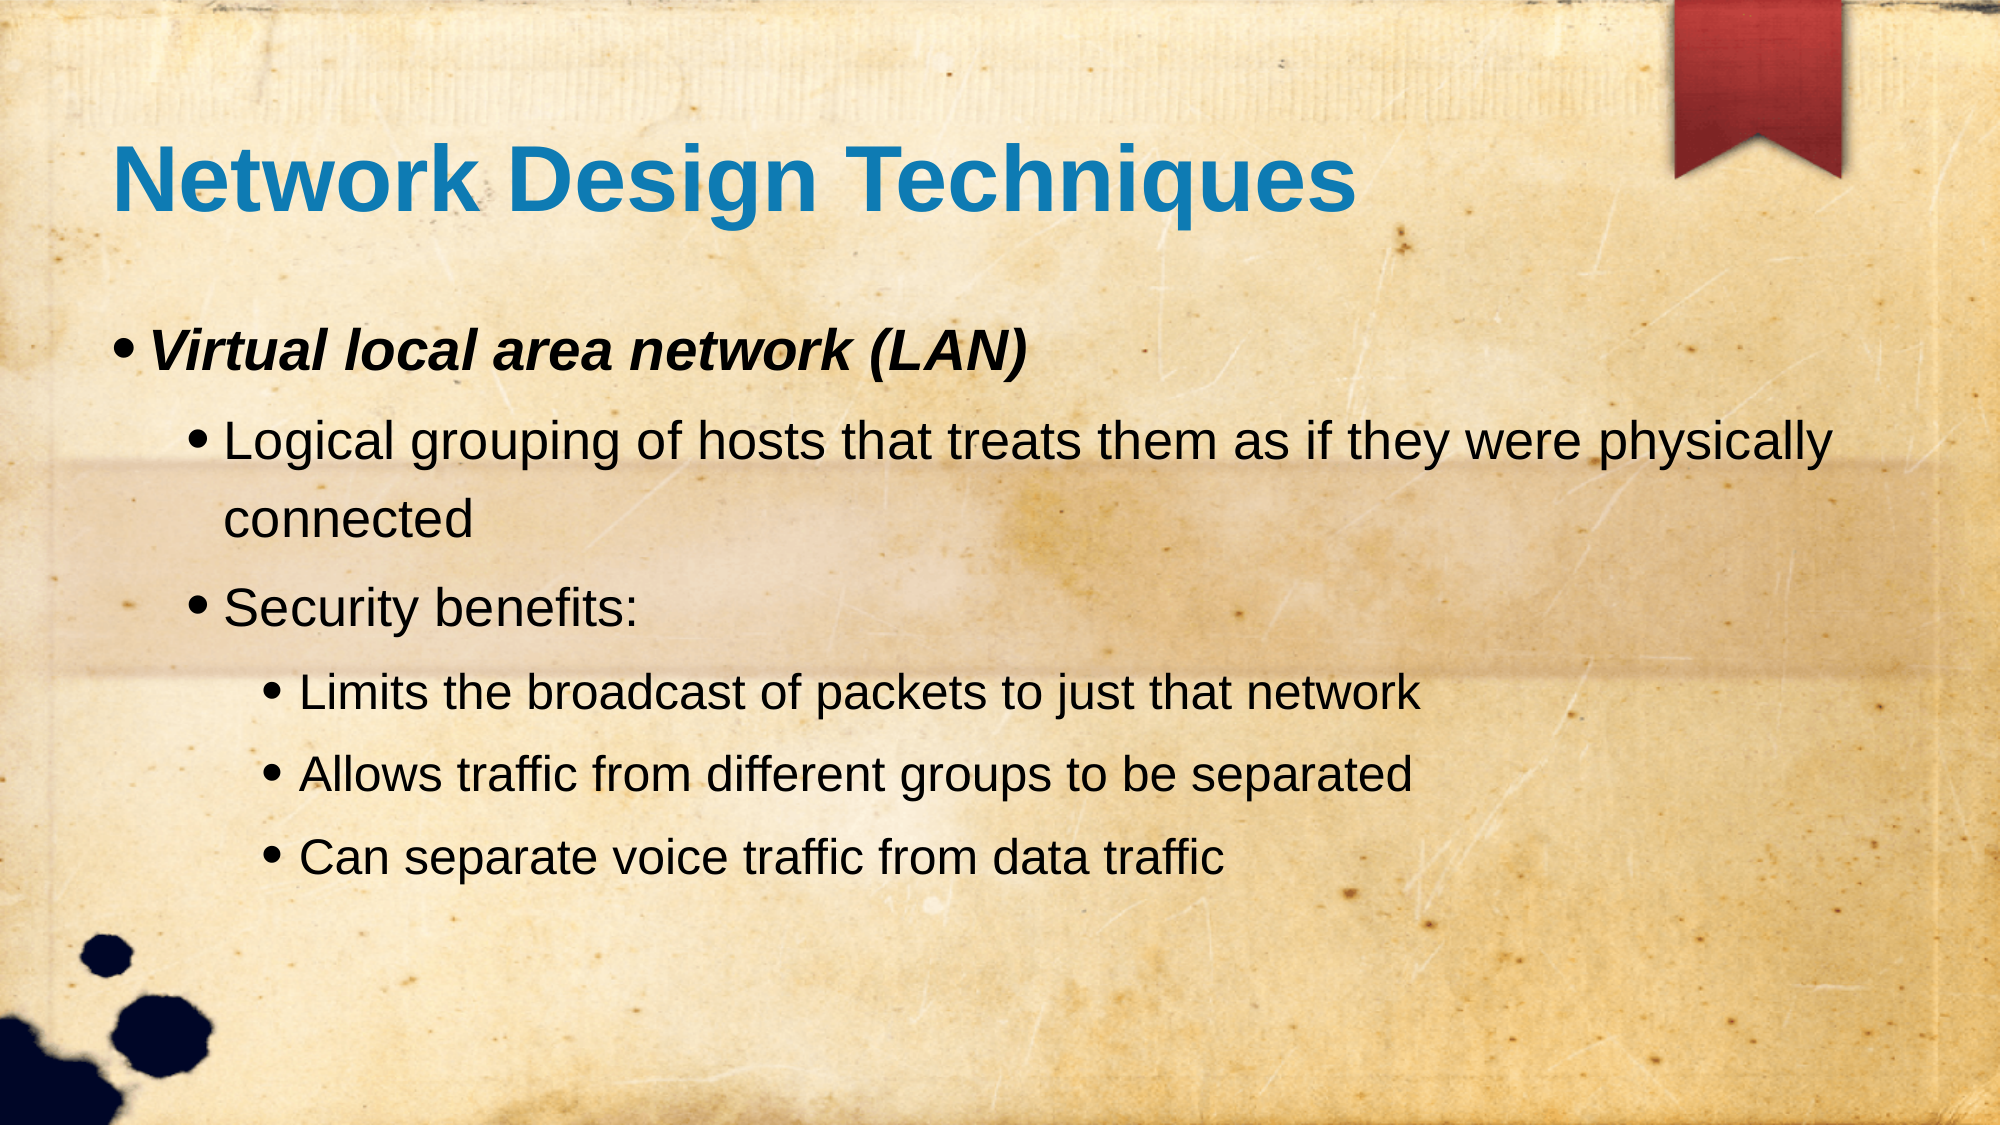

Network Design Techniques
Virtual local area network (LAN)
Logical grouping of hosts that treats them as if they were physically connected
Security benefits:
Limits the broadcast of packets to just that network
Allows traffic from different groups to be separated
Can separate voice traffic from data traffic